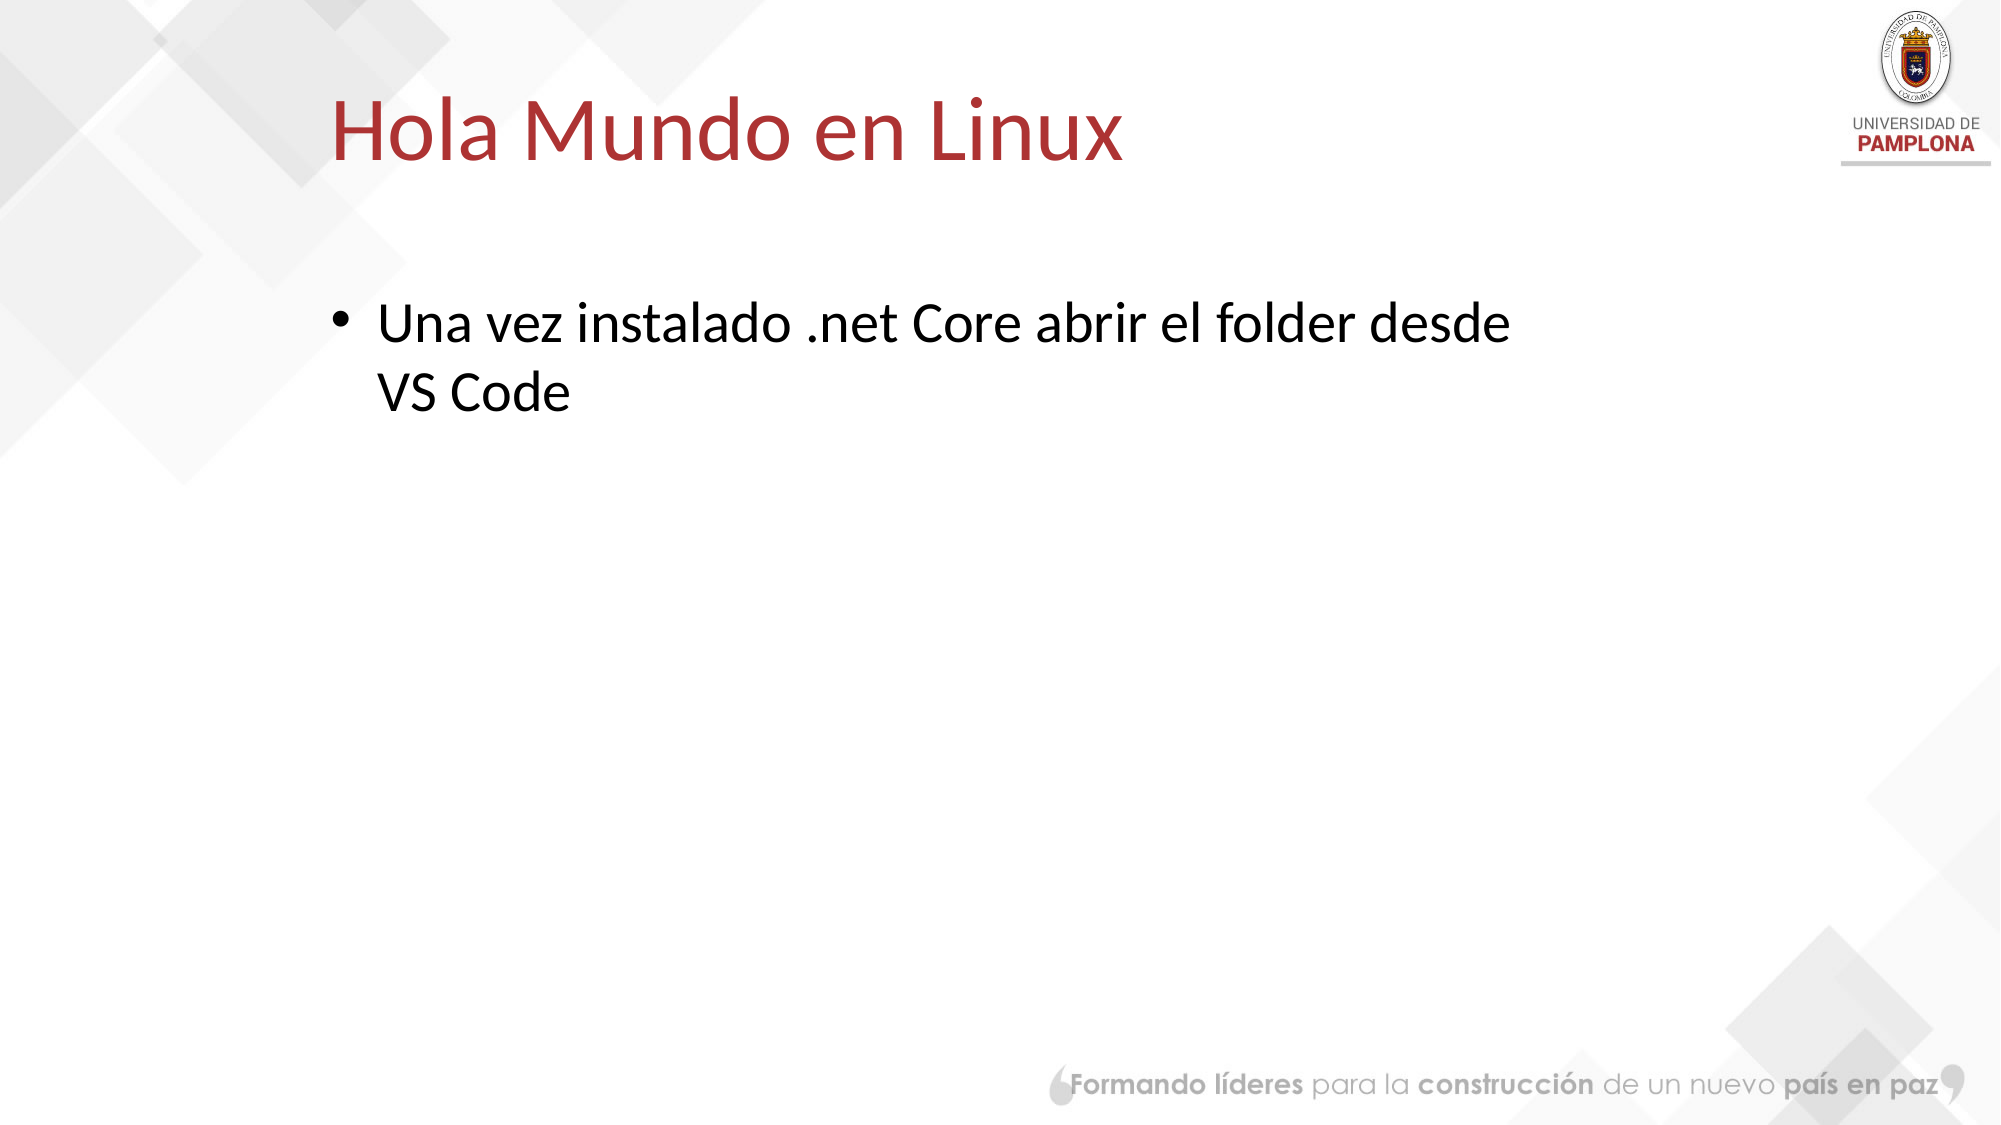

Hola Mundo en Linux
Una vez instalado .net Core abrir el folder desde VS Code